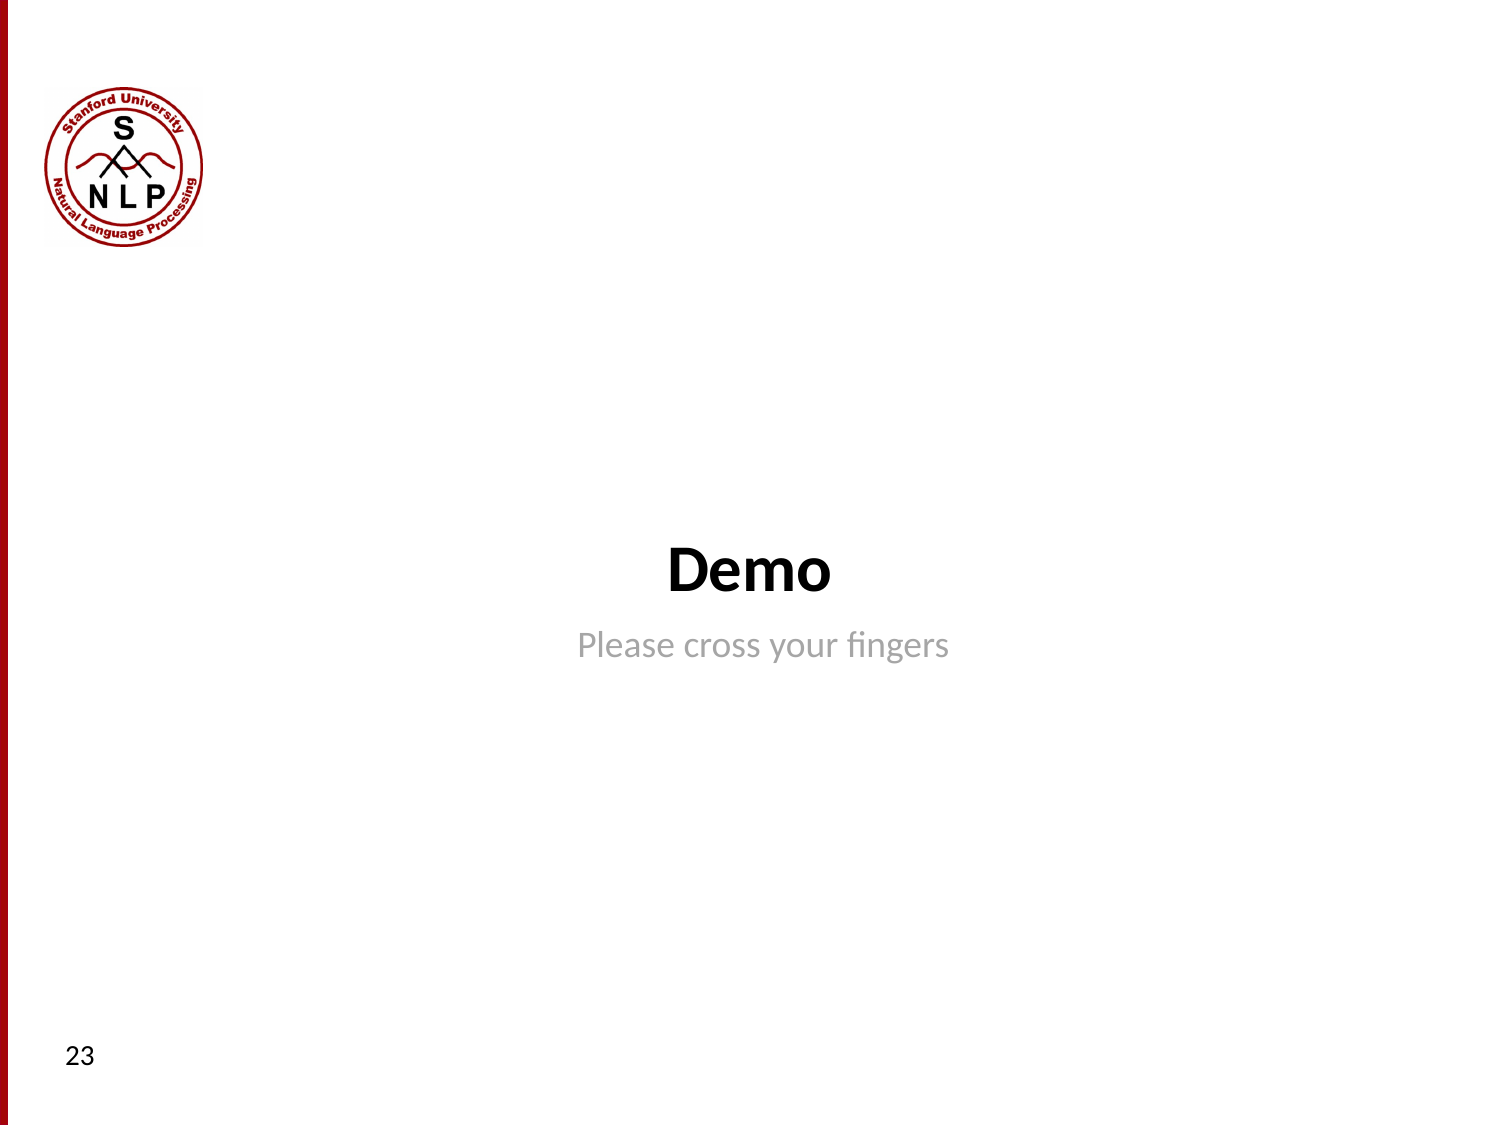

# Demo
Please cross your fingers
23